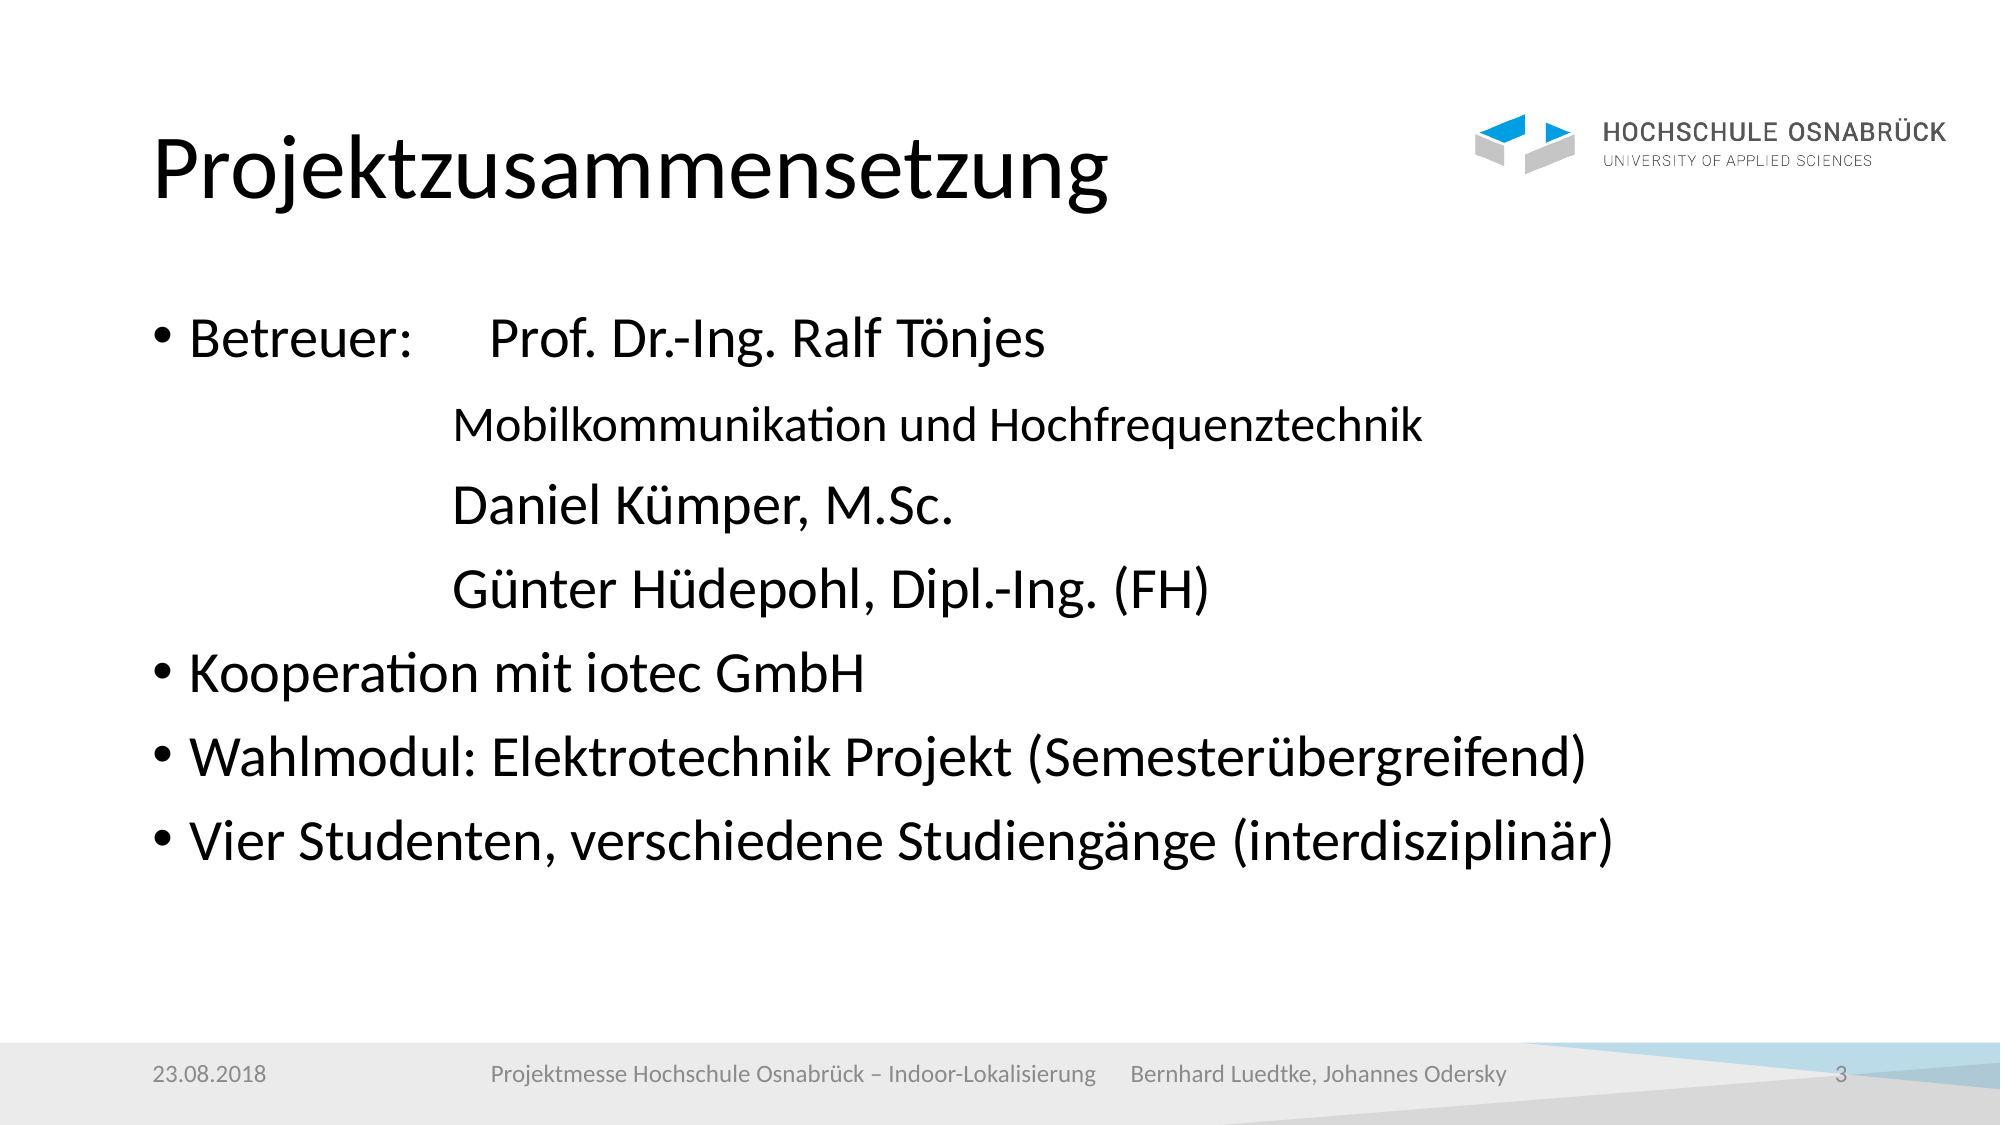

# Projektzusammensetzung
Betreuer:	Prof. Dr.-Ing. Ralf Tönjes
   		Mobilkommunikation und Hochfrequenztechnik
		Daniel Kümper, M.Sc.
		Günter Hüdepohl, Dipl.-Ing. (FH)
Kooperation mit iotec GmbH
Wahlmodul: Elektrotechnik Projekt (Semesterübergreifend)
Vier Studenten, verschiedene Studiengänge (interdisziplinär)
23.08.2018
Projektmesse Hochschule Osnabrück – Indoor-Lokalisierung      Bernhard Luedtke, Johannes Odersky
3